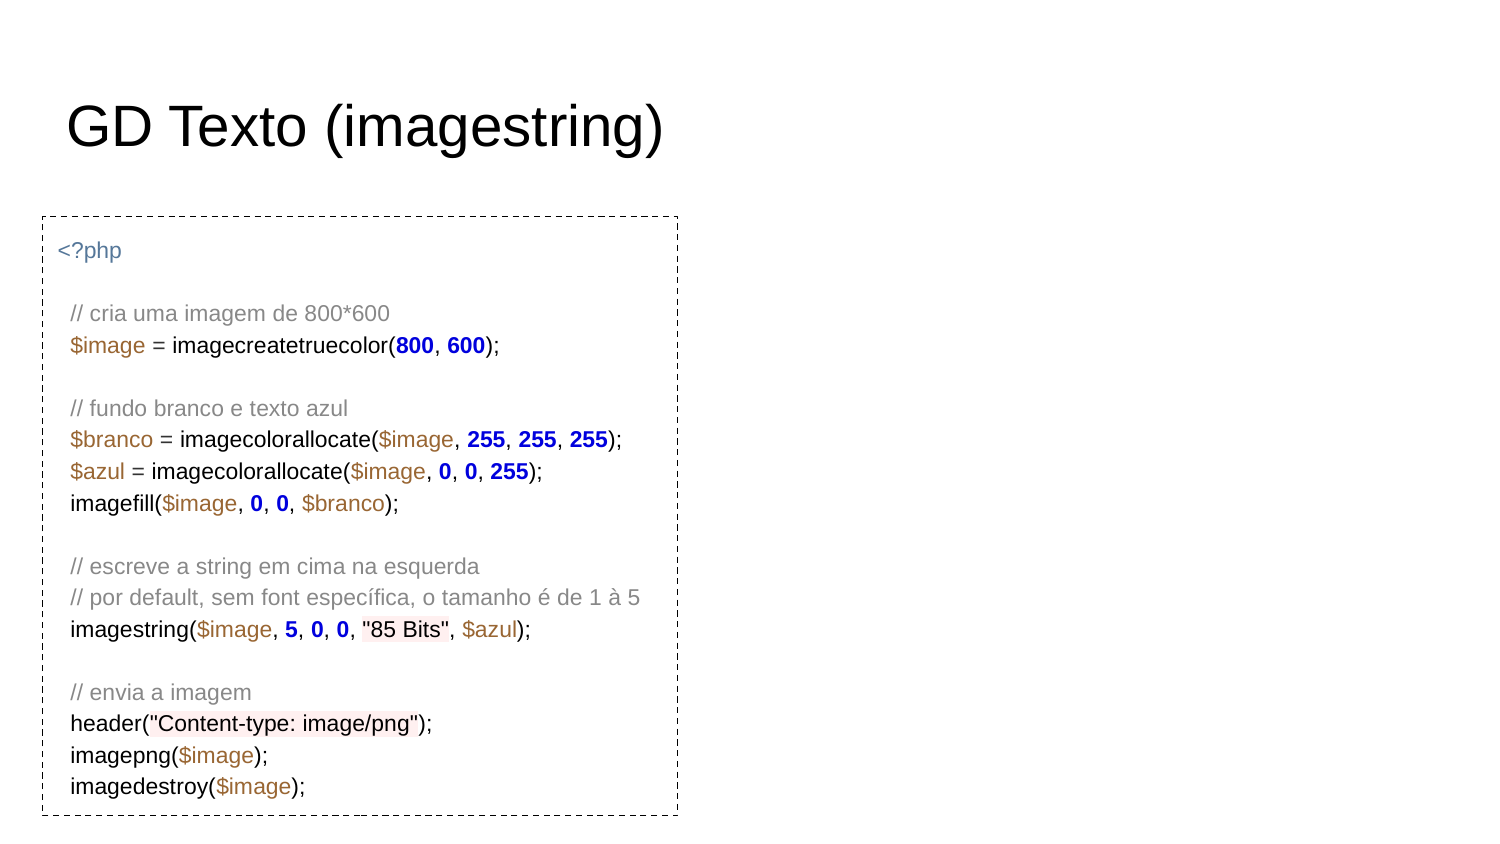

# GD Texto (imagestring)
<?php

  // cria uma imagem de 800*600
  $image = imagecreatetruecolor(800, 600);

  // fundo branco e texto azul
  $branco = imagecolorallocate($image, 255, 255, 255);
  $azul = imagecolorallocate($image, 0, 0, 255);
  imagefill($image, 0, 0, $branco);

  // escreve a string em cima na esquerda
  // por default, sem font específica, o tamanho é de 1 à 5
  imagestring($image, 5, 0, 0, "85 Bits", $azul);

  // envia a imagem
  header("Content-type: image/png");
  imagepng($image);
  imagedestroy($image);